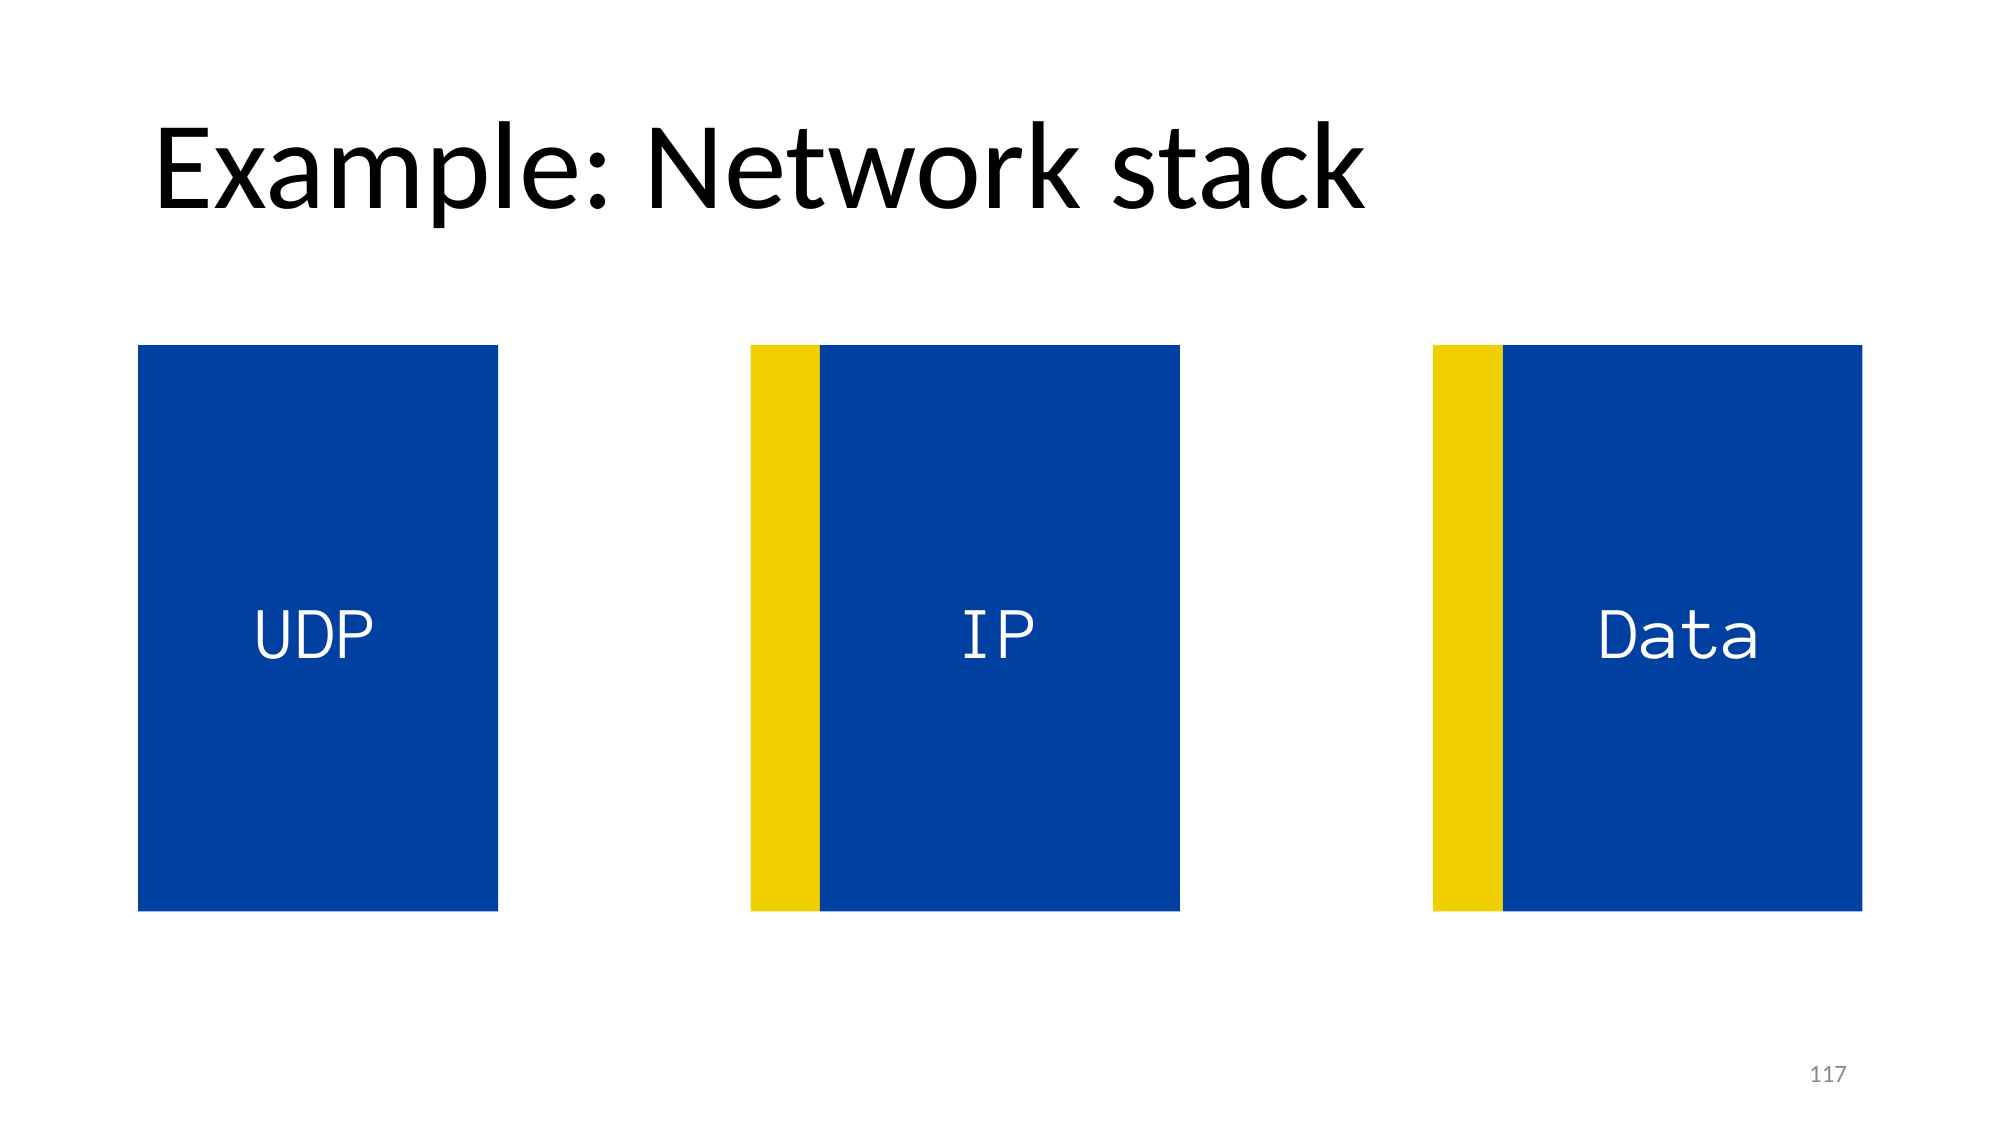

# Example: Network stack
UDP
Data
IP

117